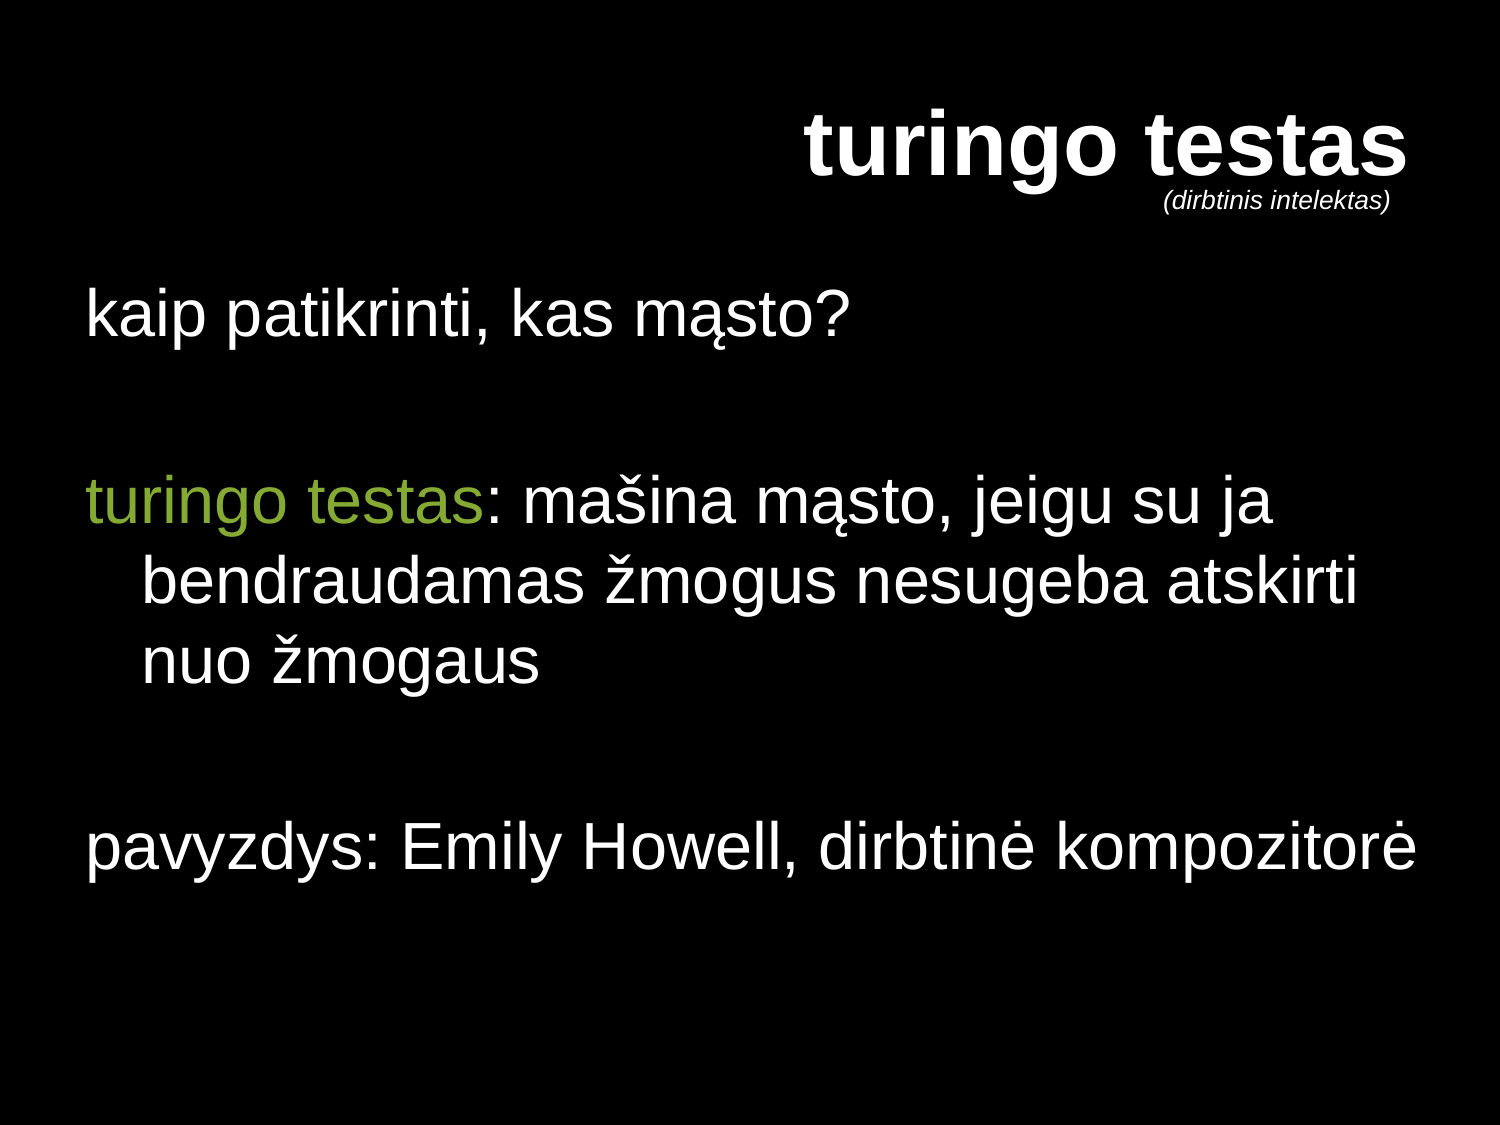

# turingo testas
(dirbtinis intelektas)
kaip patikrinti, kas mąsto?

turingo testas: mašina mąsto, jeigu su ja bendraudamas žmogus nesugeba atskirti nuo žmogaus

pavyzdys: Emily Howell, dirbtinė kompozitorė